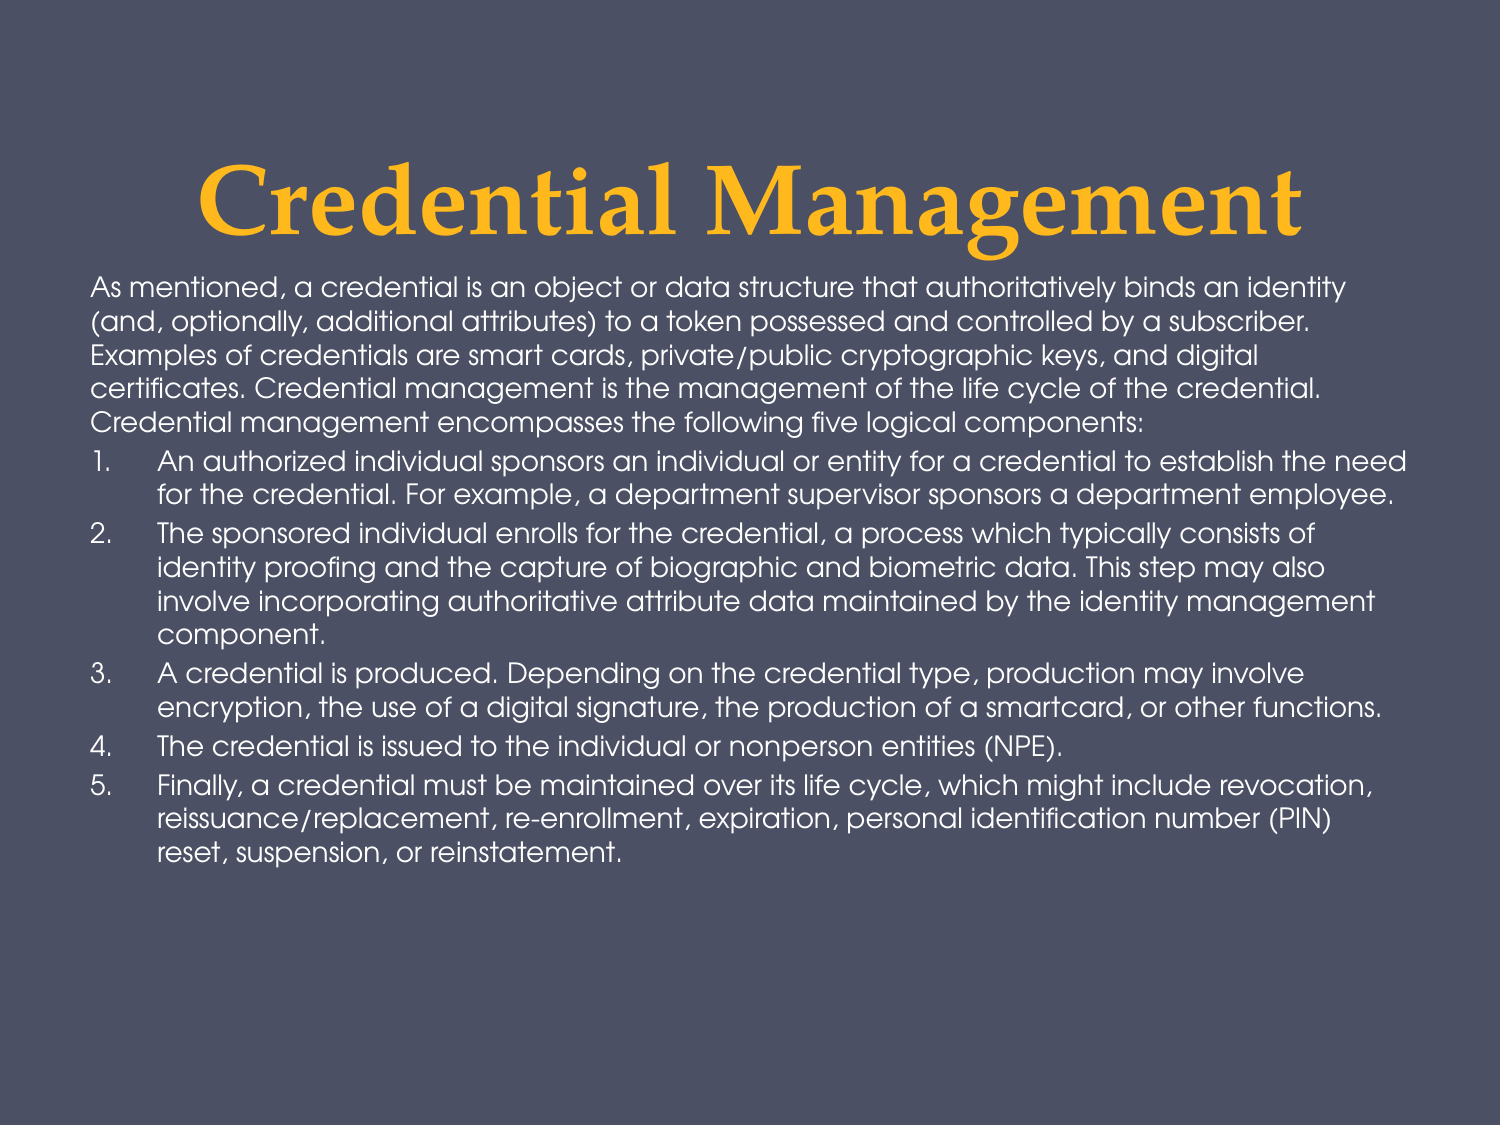

# Credential Management
As mentioned, a credential is an object or data structure that authoritatively binds an identity (and, optionally, additional attributes) to a token possessed and controlled by a subscriber. Examples of credentials are smart cards, private/public cryptographic keys, and digital certificates. Credential management is the management of the life cycle of the credential. Credential management encompasses the following five logical components:
An authorized individual sponsors an individual or entity for a credential to establish the need for the credential. For example, a department supervisor sponsors a department employee.
The sponsored individual enrolls for the credential, a process which typically consists of identity proofing and the capture of biographic and biometric data. This step may also involve incorporating authoritative attribute data maintained by the identity management component.
A credential is produced. Depending on the credential type, production may involve encryption, the use of a digital signature, the production of a smartcard, or other functions.
The credential is issued to the individual or nonperson entities (NPE).
Finally, a credential must be maintained over its life cycle, which might include revocation, reissuance/replacement, re-enrollment, expiration, personal identification number (PIN) reset, suspension, or reinstatement.